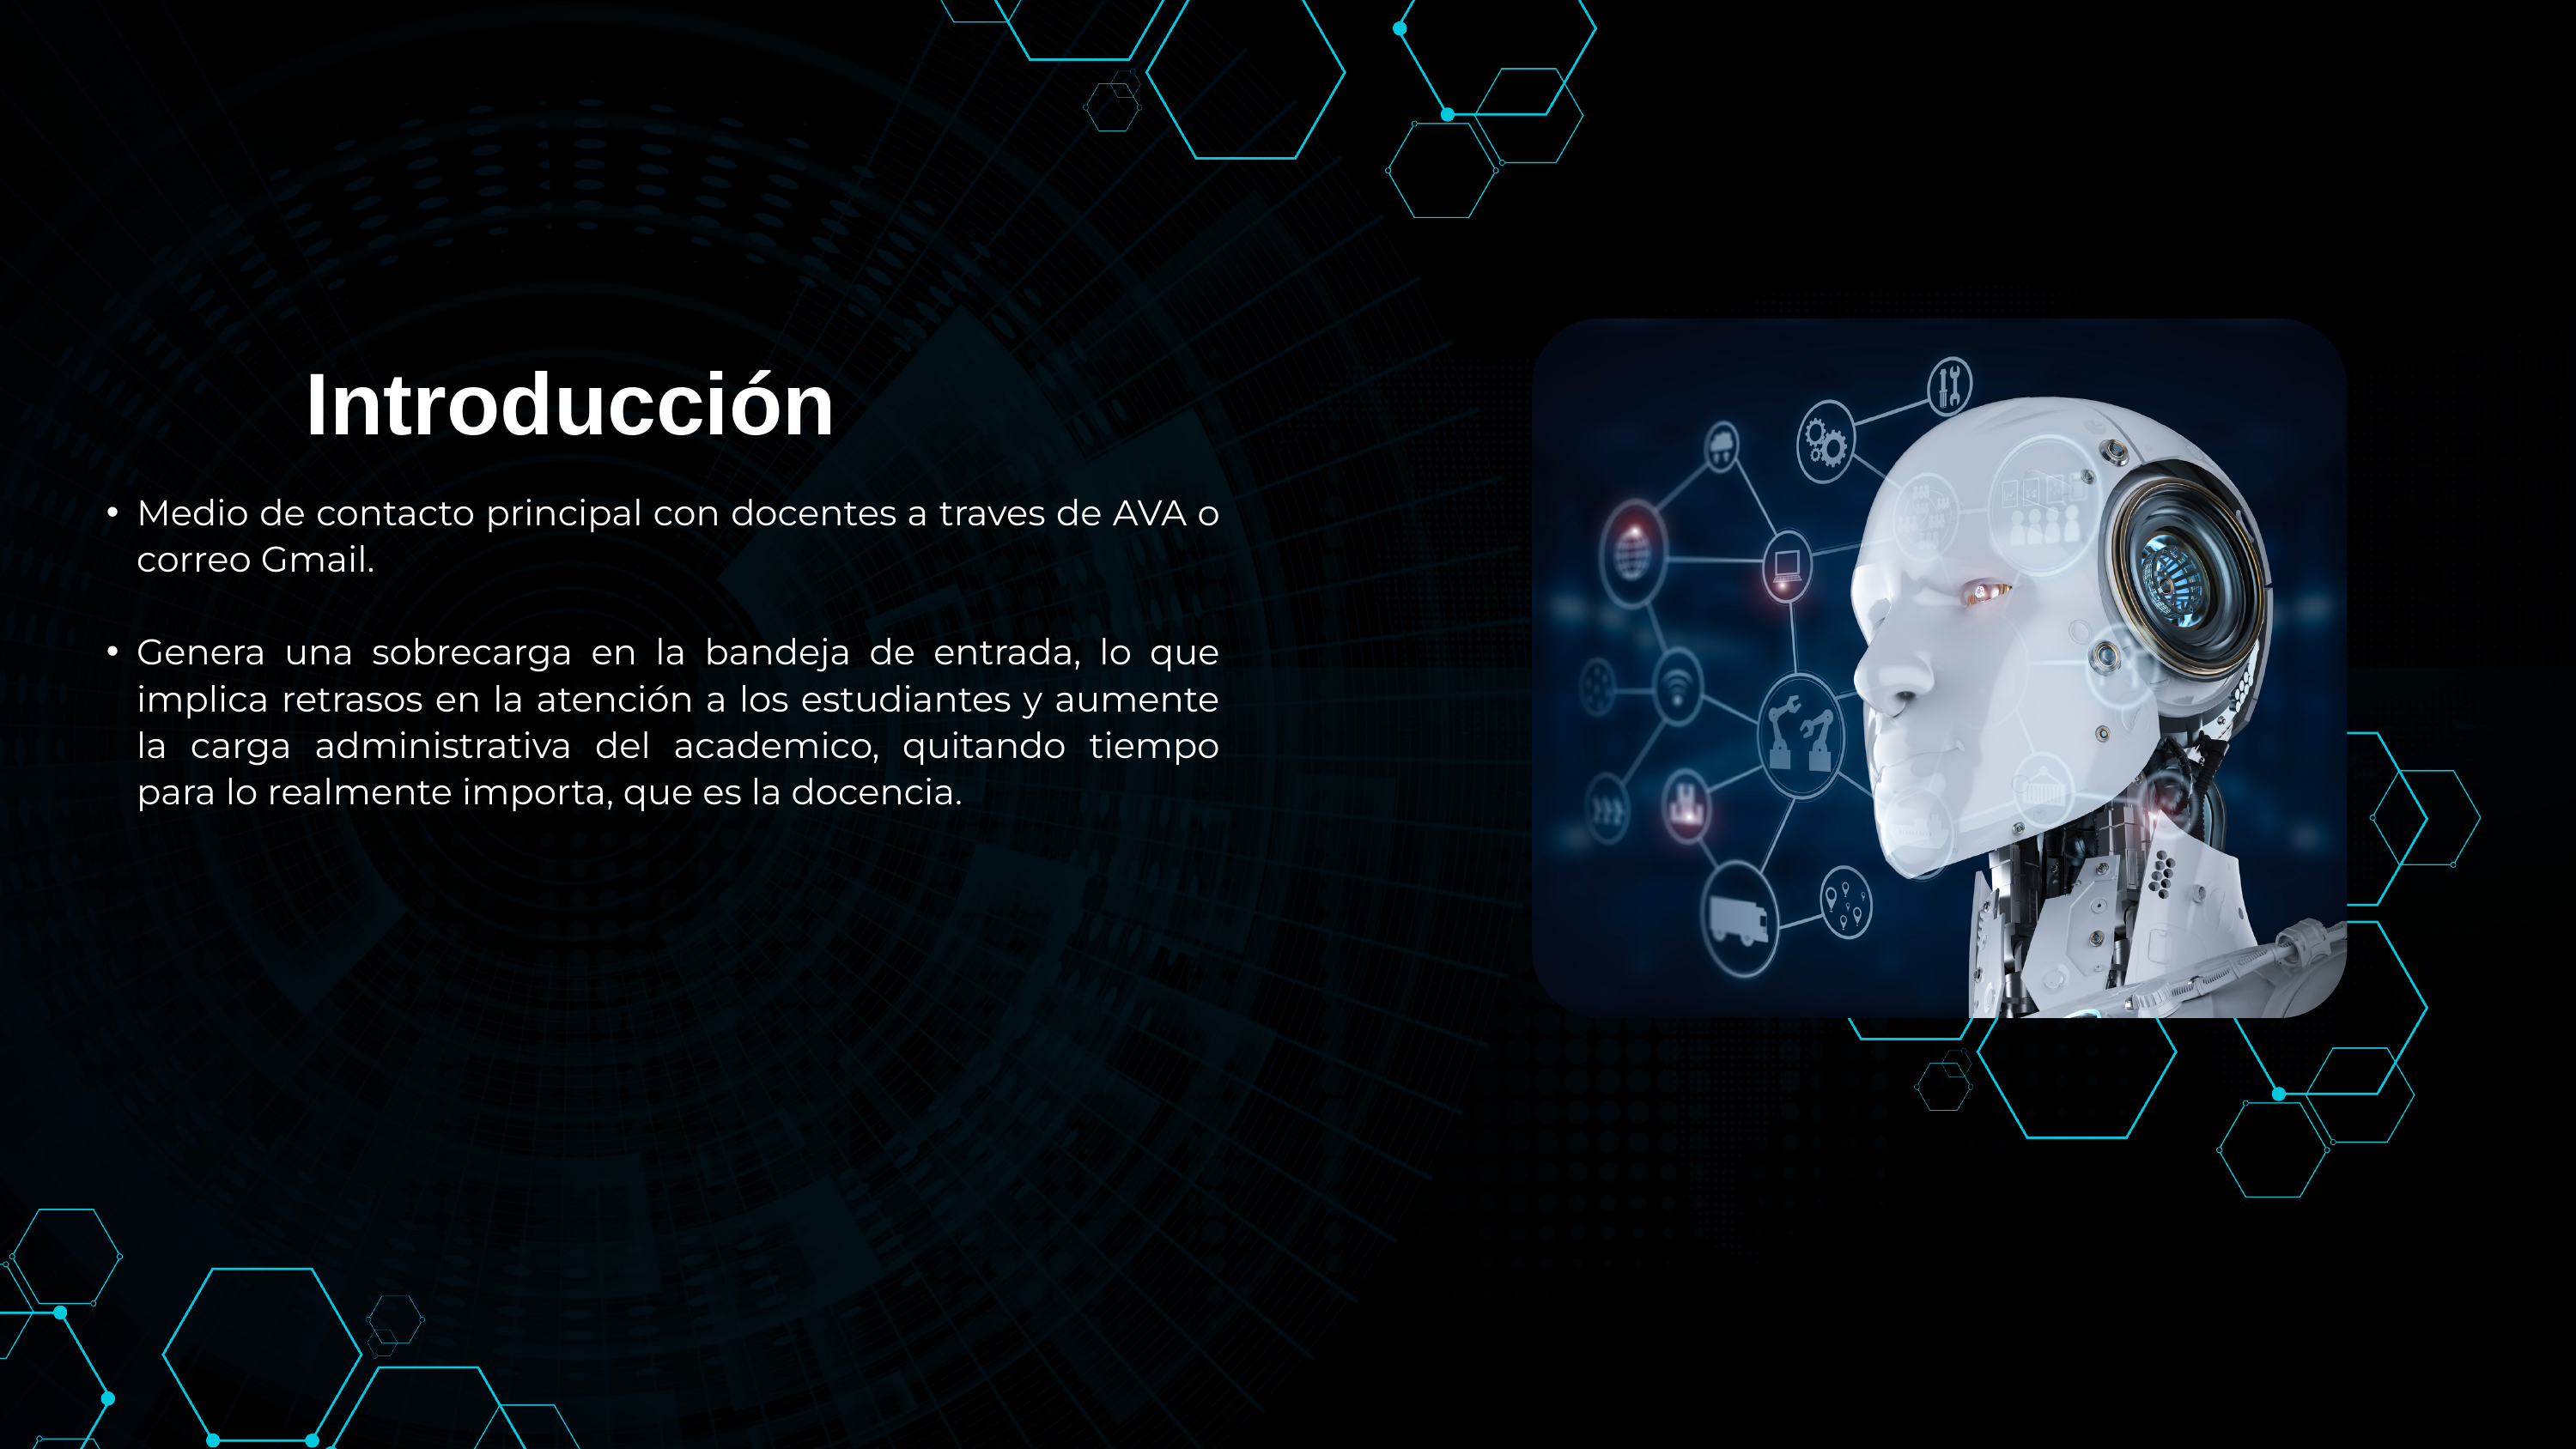

Introducción
Medio de contacto principal con docentes a traves de AVA o correo Gmail.

Genera una sobrecarga en la bandeja de entrada, lo que implica retrasos en la atención a los estudiantes y aumente la carga administrativa del academico, quitando tiempo para lo realmente importa, que es la docencia.